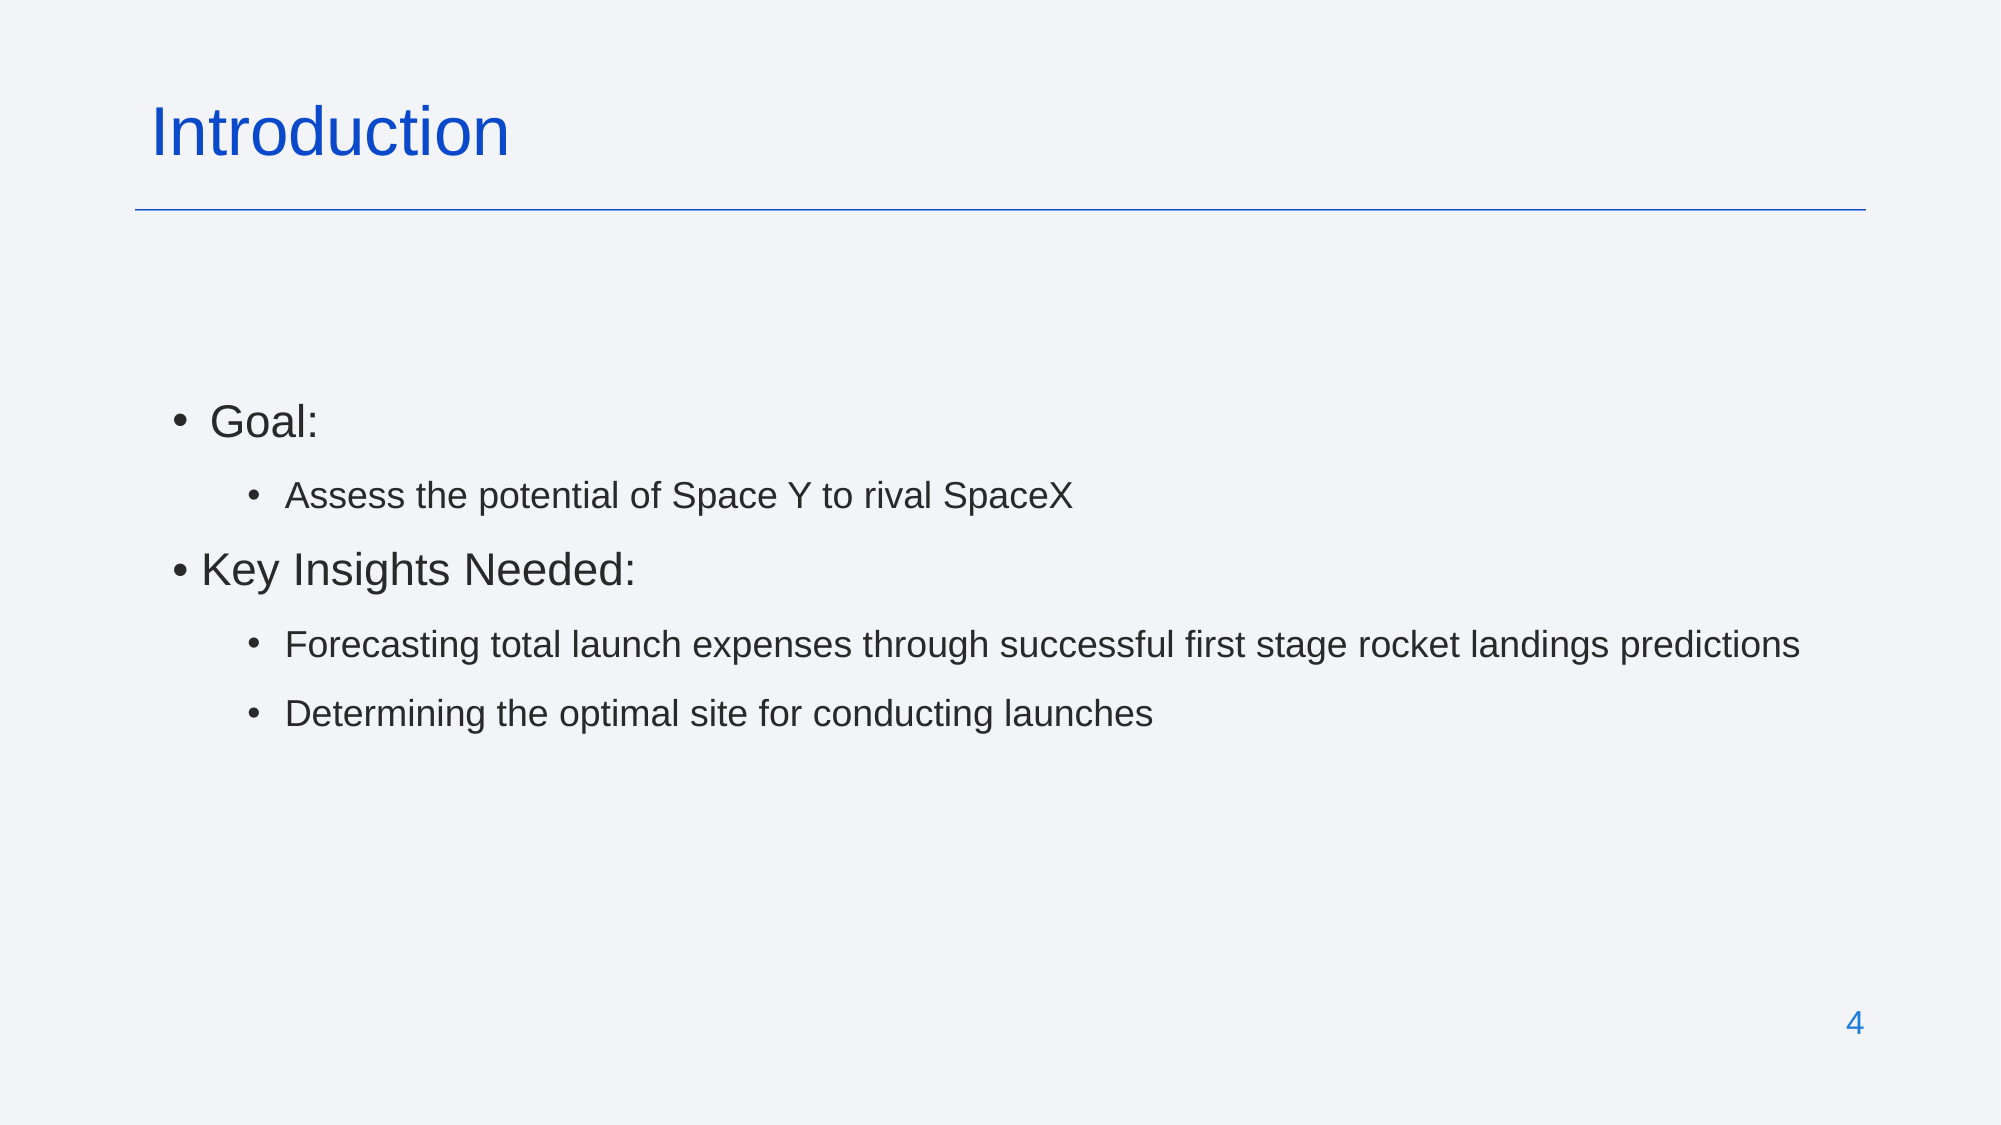

Introduction
Goal:
Assess the potential of Space Y to rival SpaceX
• Key Insights Needed:
Forecasting total launch expenses through successful first stage rocket landings predictions
Determining the optimal site for conducting launches
4